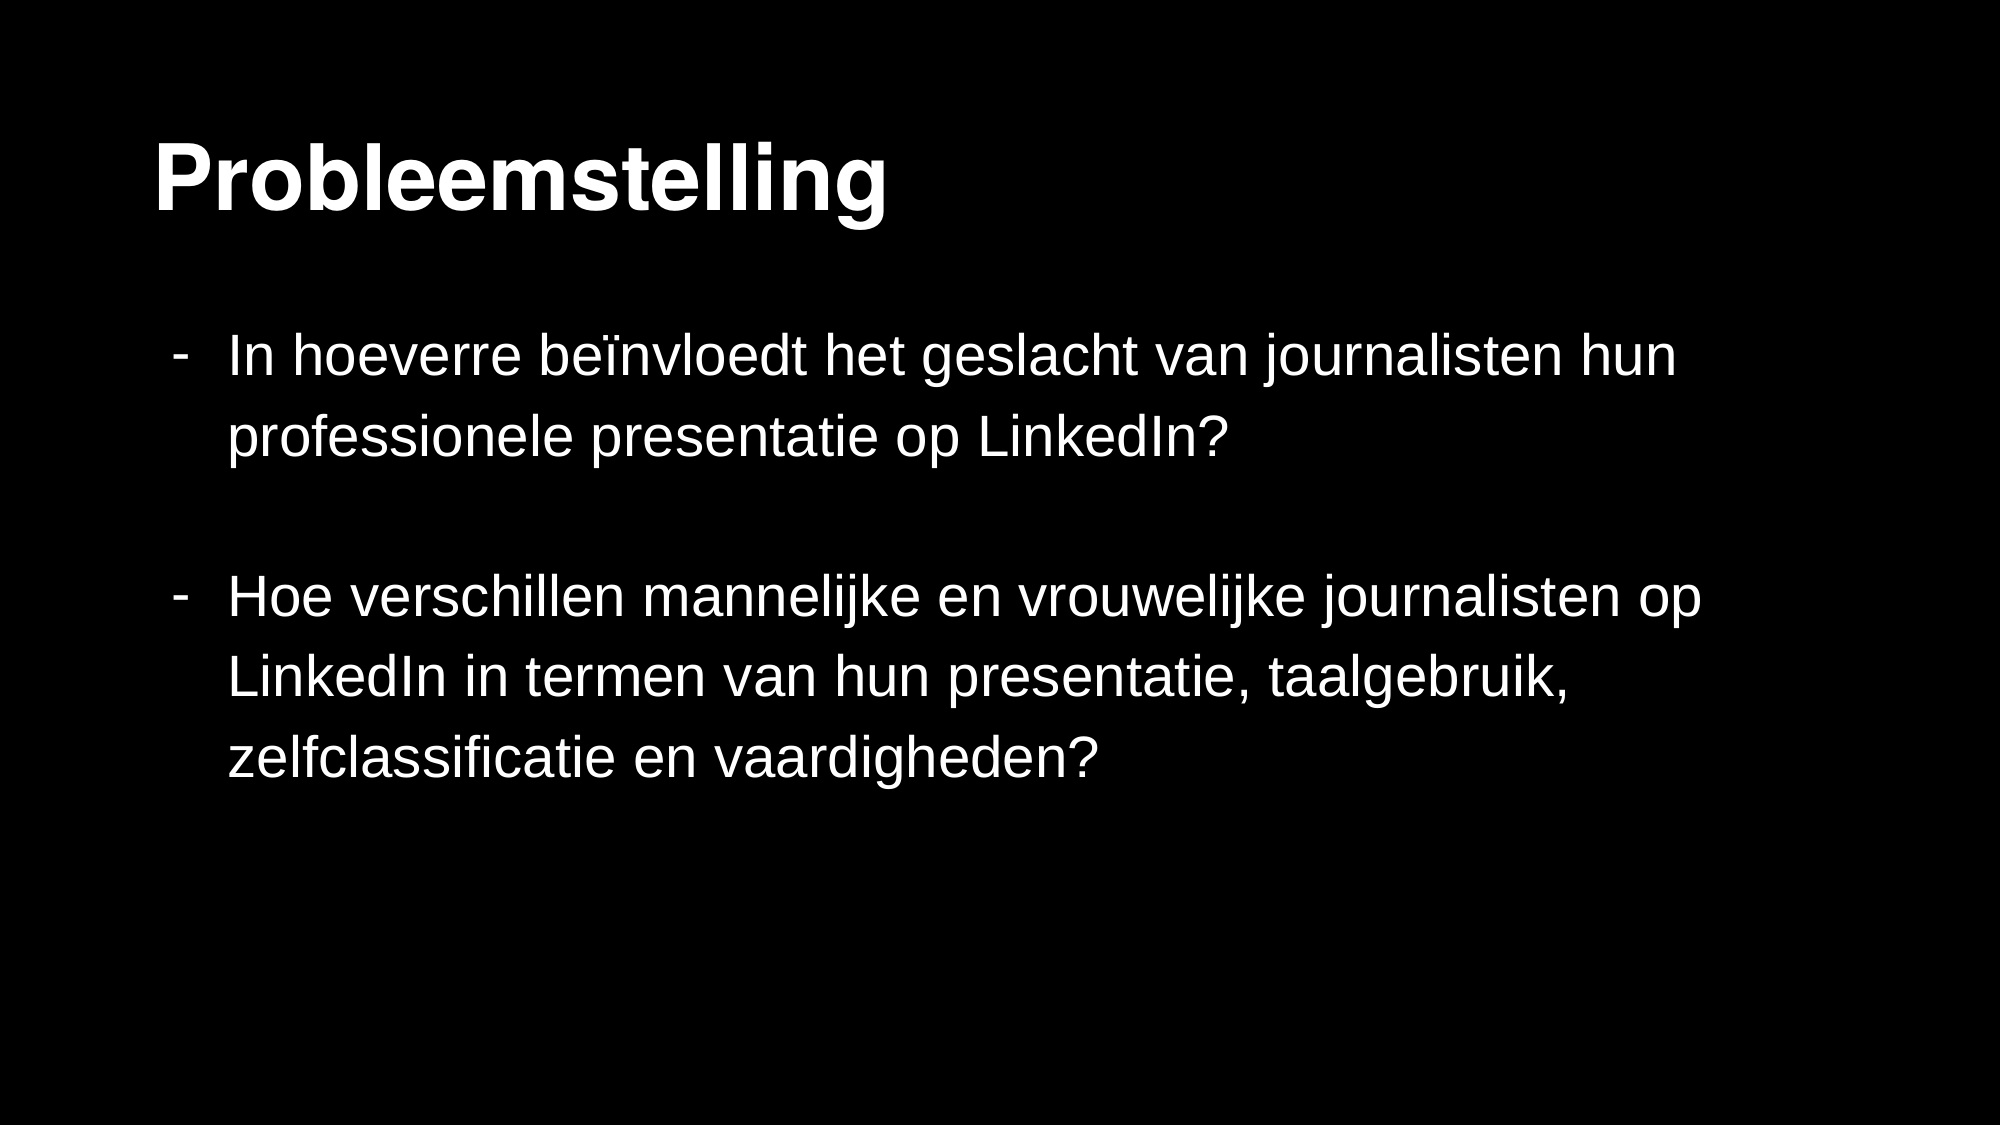

# Probleemstelling
In hoeverre beïnvloedt het geslacht van journalisten hun professionele presentatie op LinkedIn?

Hoe verschillen mannelijke en vrouwelijke journalisten op LinkedIn in termen van hun presentatie, taalgebruik, zelfclassificatie en vaardigheden?